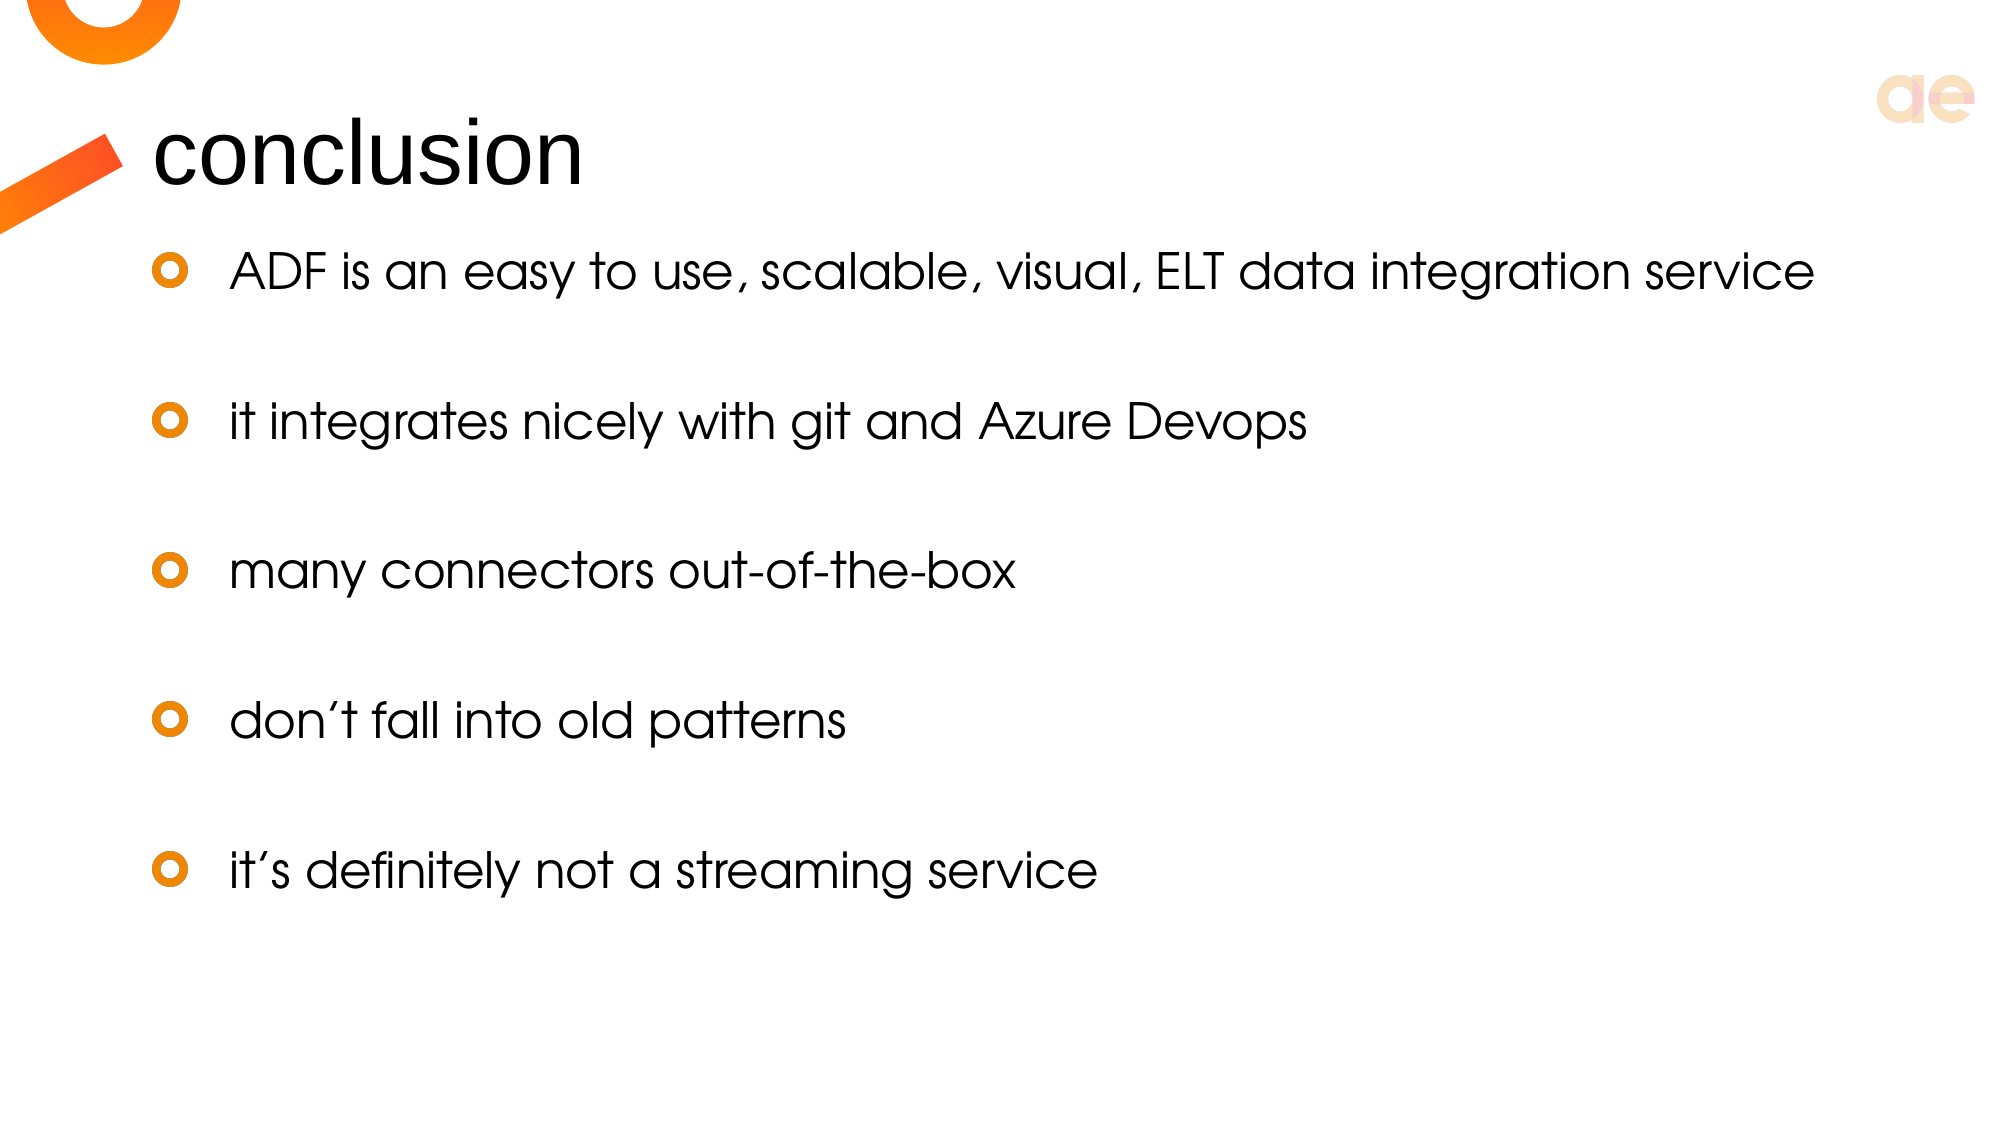

# conclusion
ADF is an easy to use, scalable, visual, ELT data integration service

it integrates nicely with git and Azure Devops

many connectors out-of-the-box

don’t fall into old patterns

it’s definitely not a streaming service